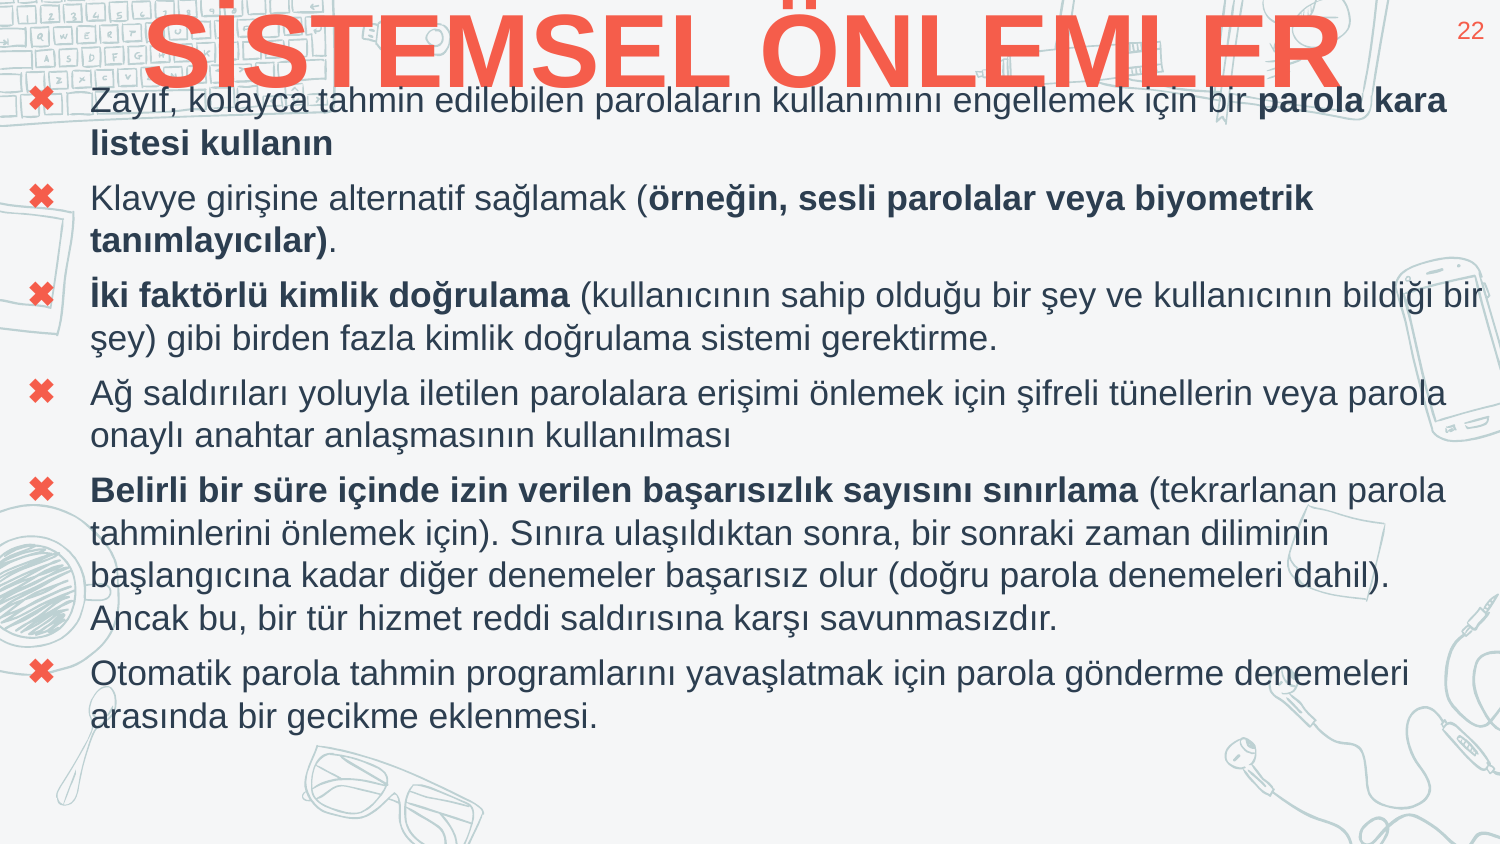

22
# SİSTEMSEL ÖNLEMLER
Zayıf, kolayca tahmin edilebilen parolaların kullanımını engellemek için bir parola kara listesi kullanın
Klavye girişine alternatif sağlamak (örneğin, sesli parolalar veya biyometrik tanımlayıcılar).
İki faktörlü kimlik doğrulama (kullanıcının sahip olduğu bir şey ve kullanıcının bildiği bir şey) gibi birden fazla kimlik doğrulama sistemi gerektirme.
Ağ saldırıları yoluyla iletilen parolalara erişimi önlemek için şifreli tünellerin veya parola onaylı anahtar anlaşmasının kullanılması
Belirli bir süre içinde izin verilen başarısızlık sayısını sınırlama (tekrarlanan parola tahminlerini önlemek için). Sınıra ulaşıldıktan sonra, bir sonraki zaman diliminin başlangıcına kadar diğer denemeler başarısız olur (doğru parola denemeleri dahil). Ancak bu, bir tür hizmet reddi saldırısına karşı savunmasızdır.
Otomatik parola tahmin programlarını yavaşlatmak için parola gönderme denemeleri arasında bir gecikme eklenmesi.